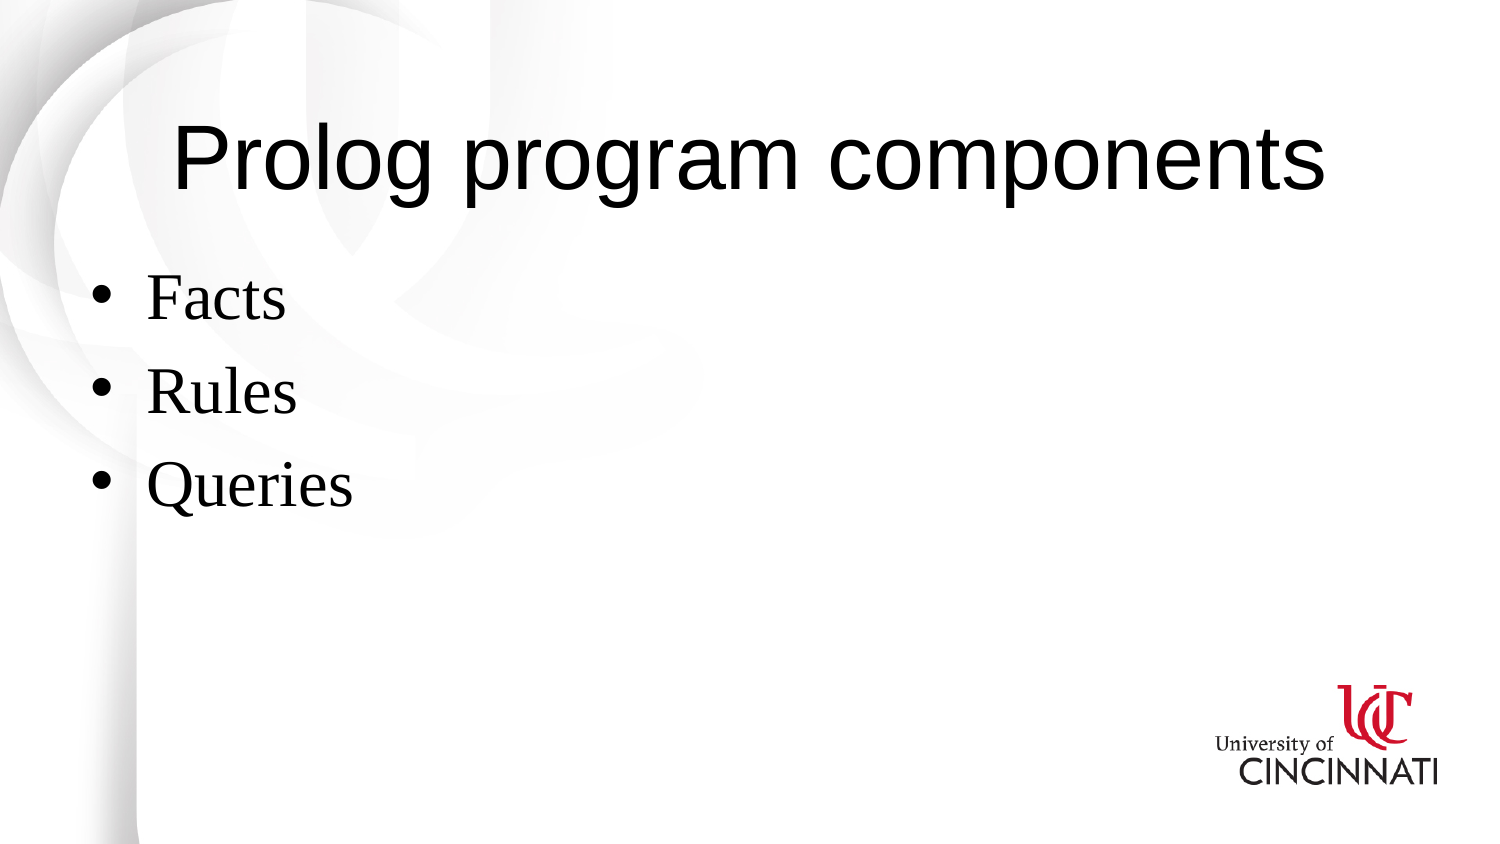

# Prolog program components
Facts
Rules
Queries